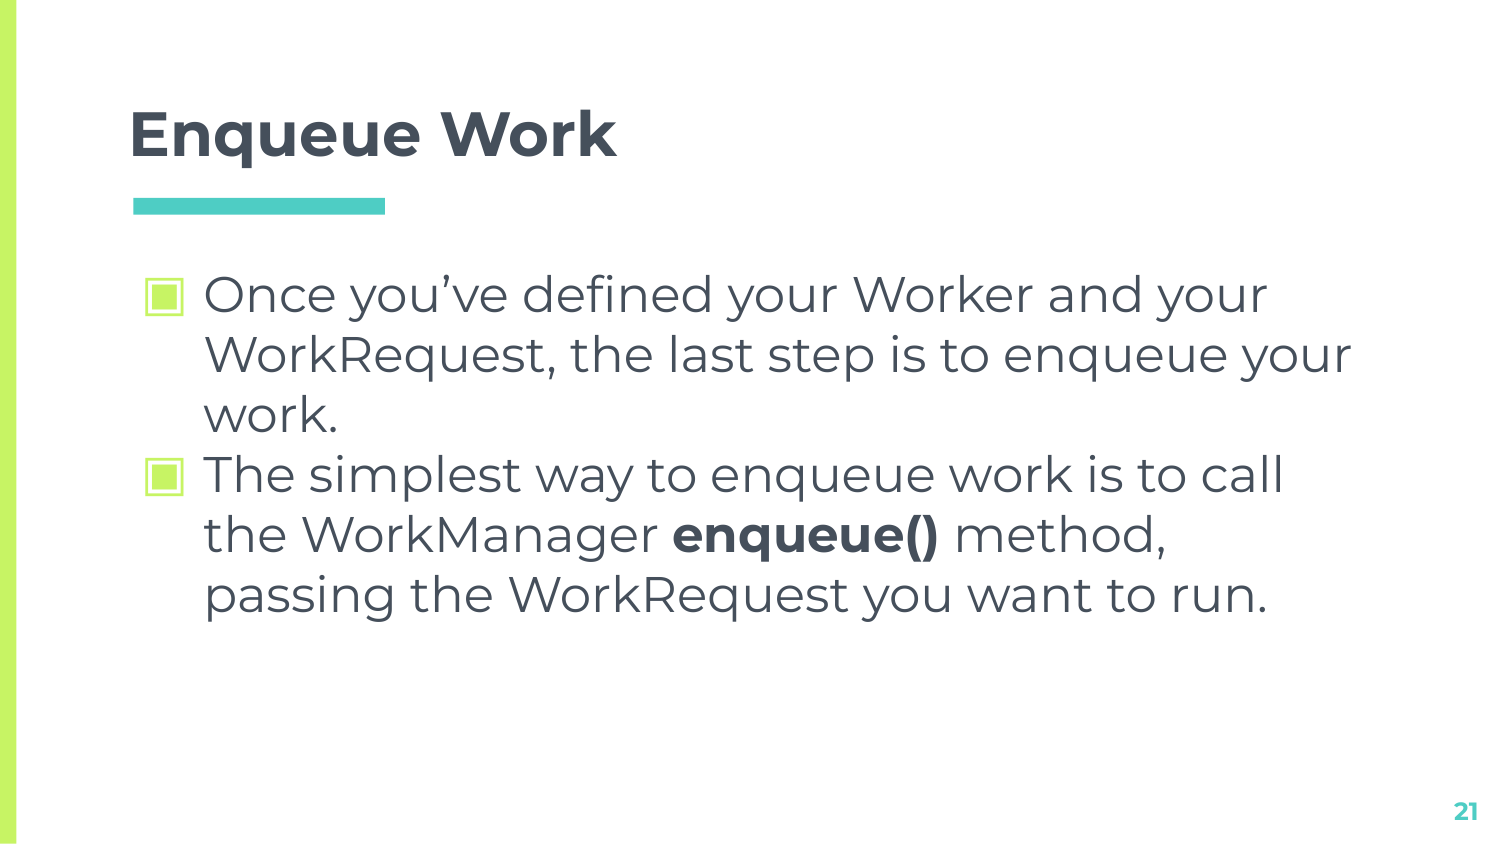

# Enqueue Work
Once you’ve defined your Worker and your WorkRequest, the last step is to enqueue your work.
The simplest way to enqueue work is to call the WorkManager enqueue() method, passing the WorkRequest you want to run.
21